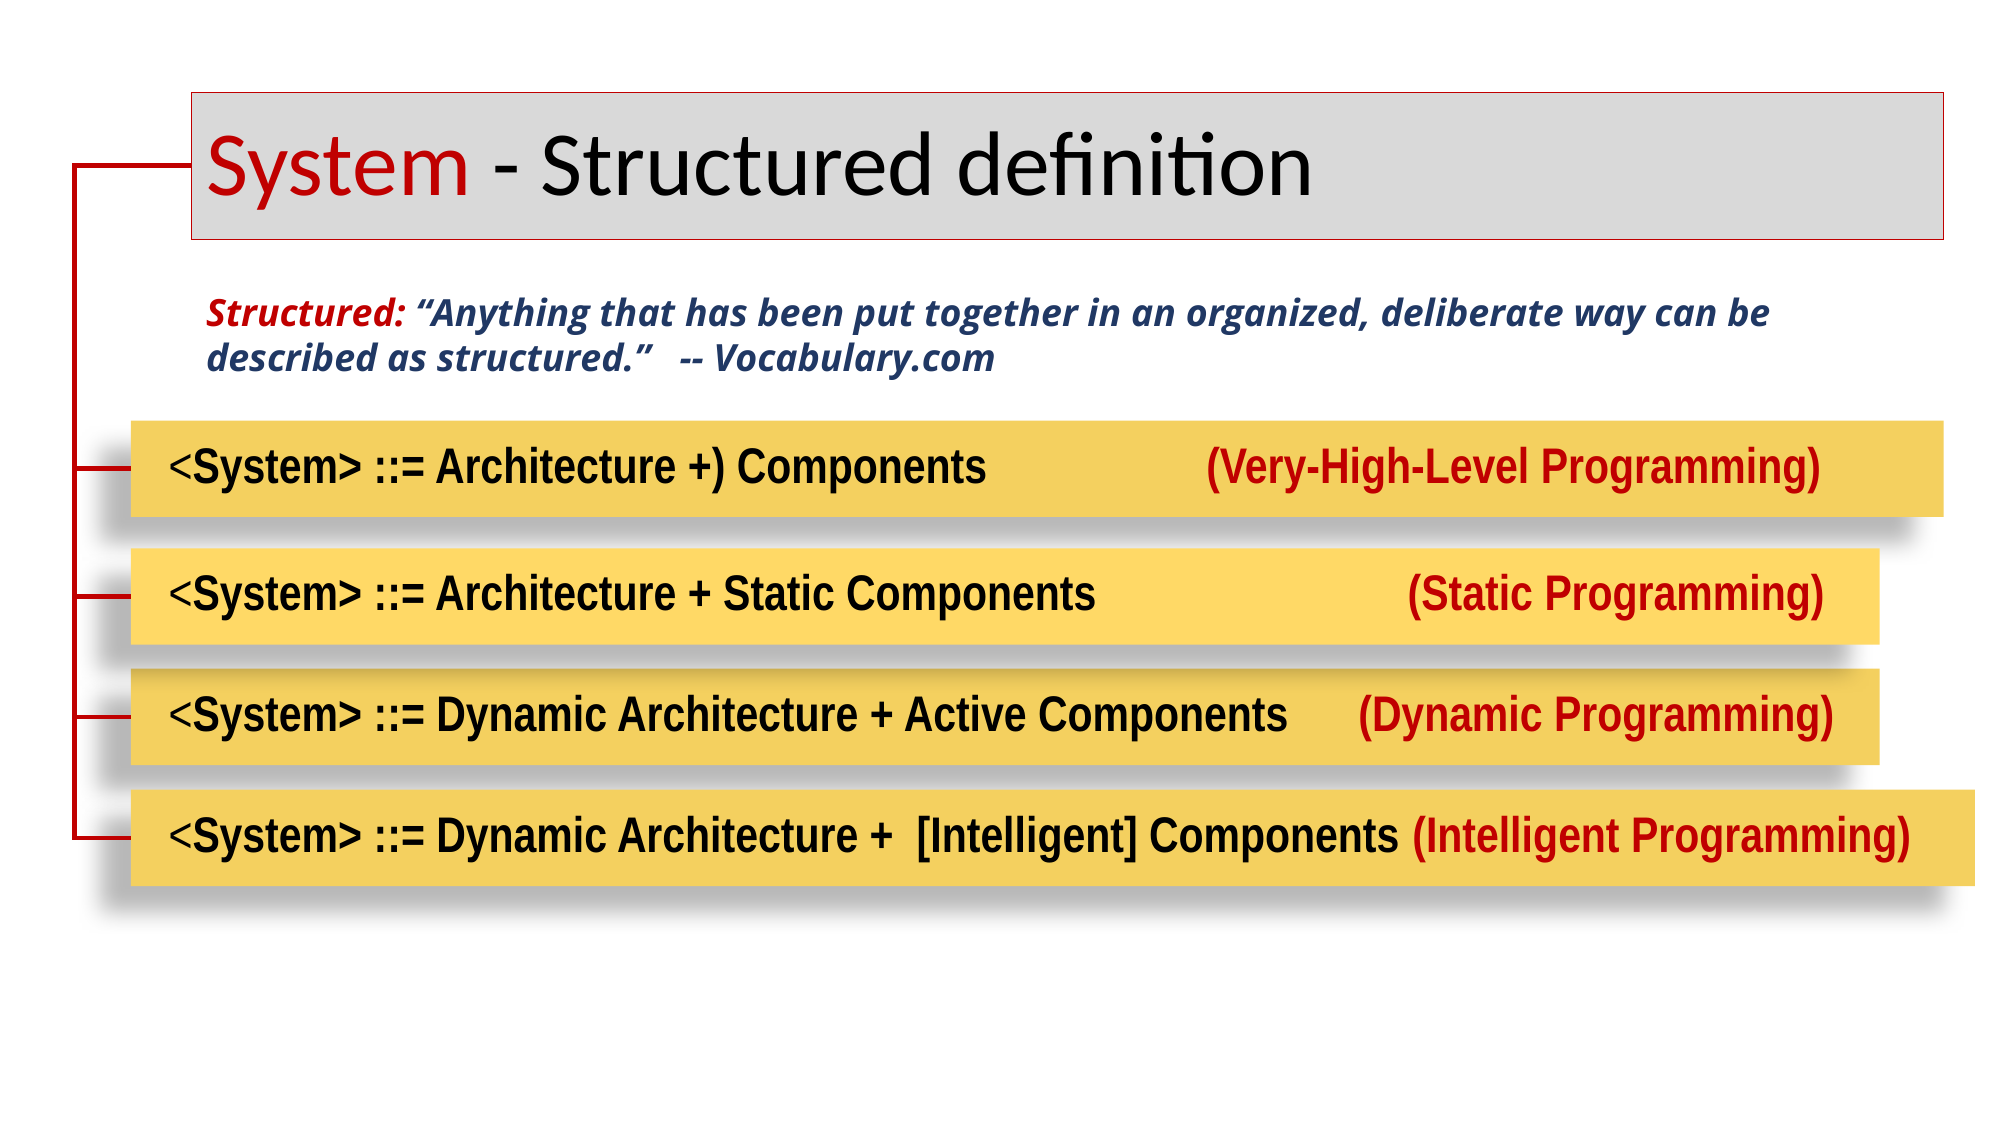

# System - Structured definition
Structured: “Anything that has been put together in an organized, deliberate way can be described as structured.”   -- Vocabulary.com
  <System> ::= Architecture +) Components                   (Very-High-Level Programming)
  <System> ::= Architecture + Static Components                           (Static Programming)
  <System> ::= Dynamic Architecture + Active Components      (Dynamic Programming)
  <System> ::= Dynamic Architecture +  [Intelligent] Components (Intelligent Programming)